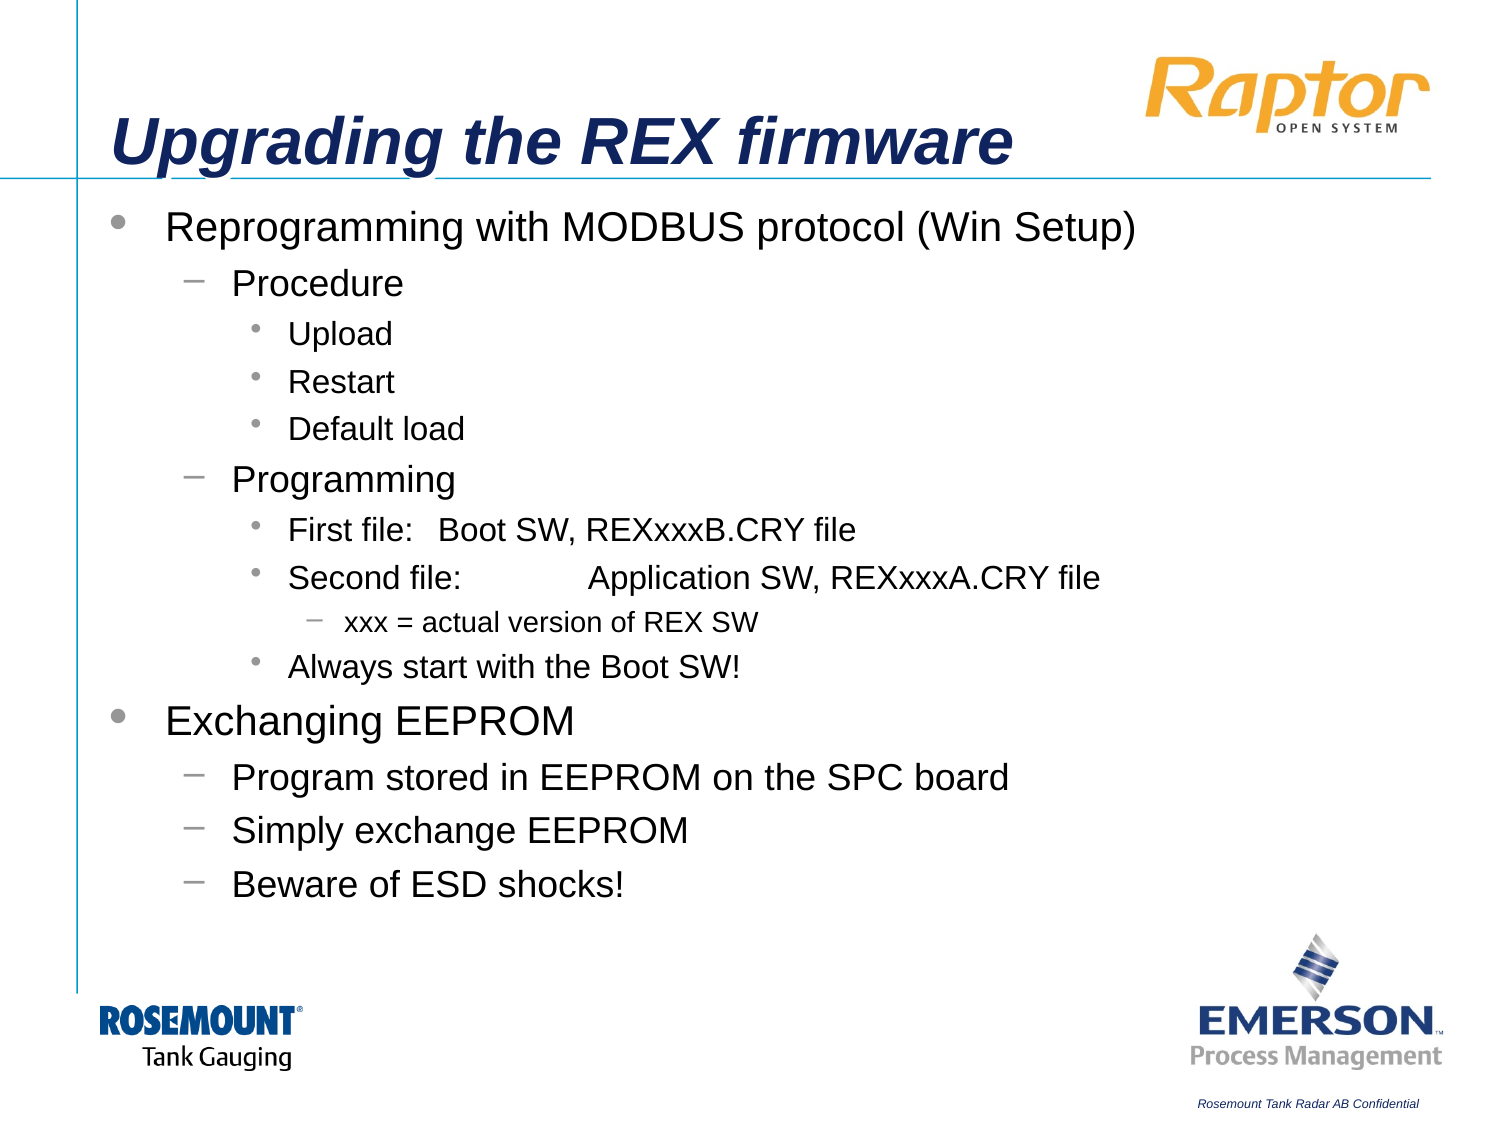

# Upgrading the REX firmware
Reprogramming with MODBUS protocol (Win Setup)
Procedure
Upload
Restart
Default load
Programming
First file: 	Boot SW, REXxxxB.CRY file
Second file:	Application SW, REXxxxA.CRY file
xxx = actual version of REX SW
Always start with the Boot SW!
Exchanging EEPROM
Program stored in EEPROM on the SPC board
Simply exchange EEPROM
Beware of ESD shocks!